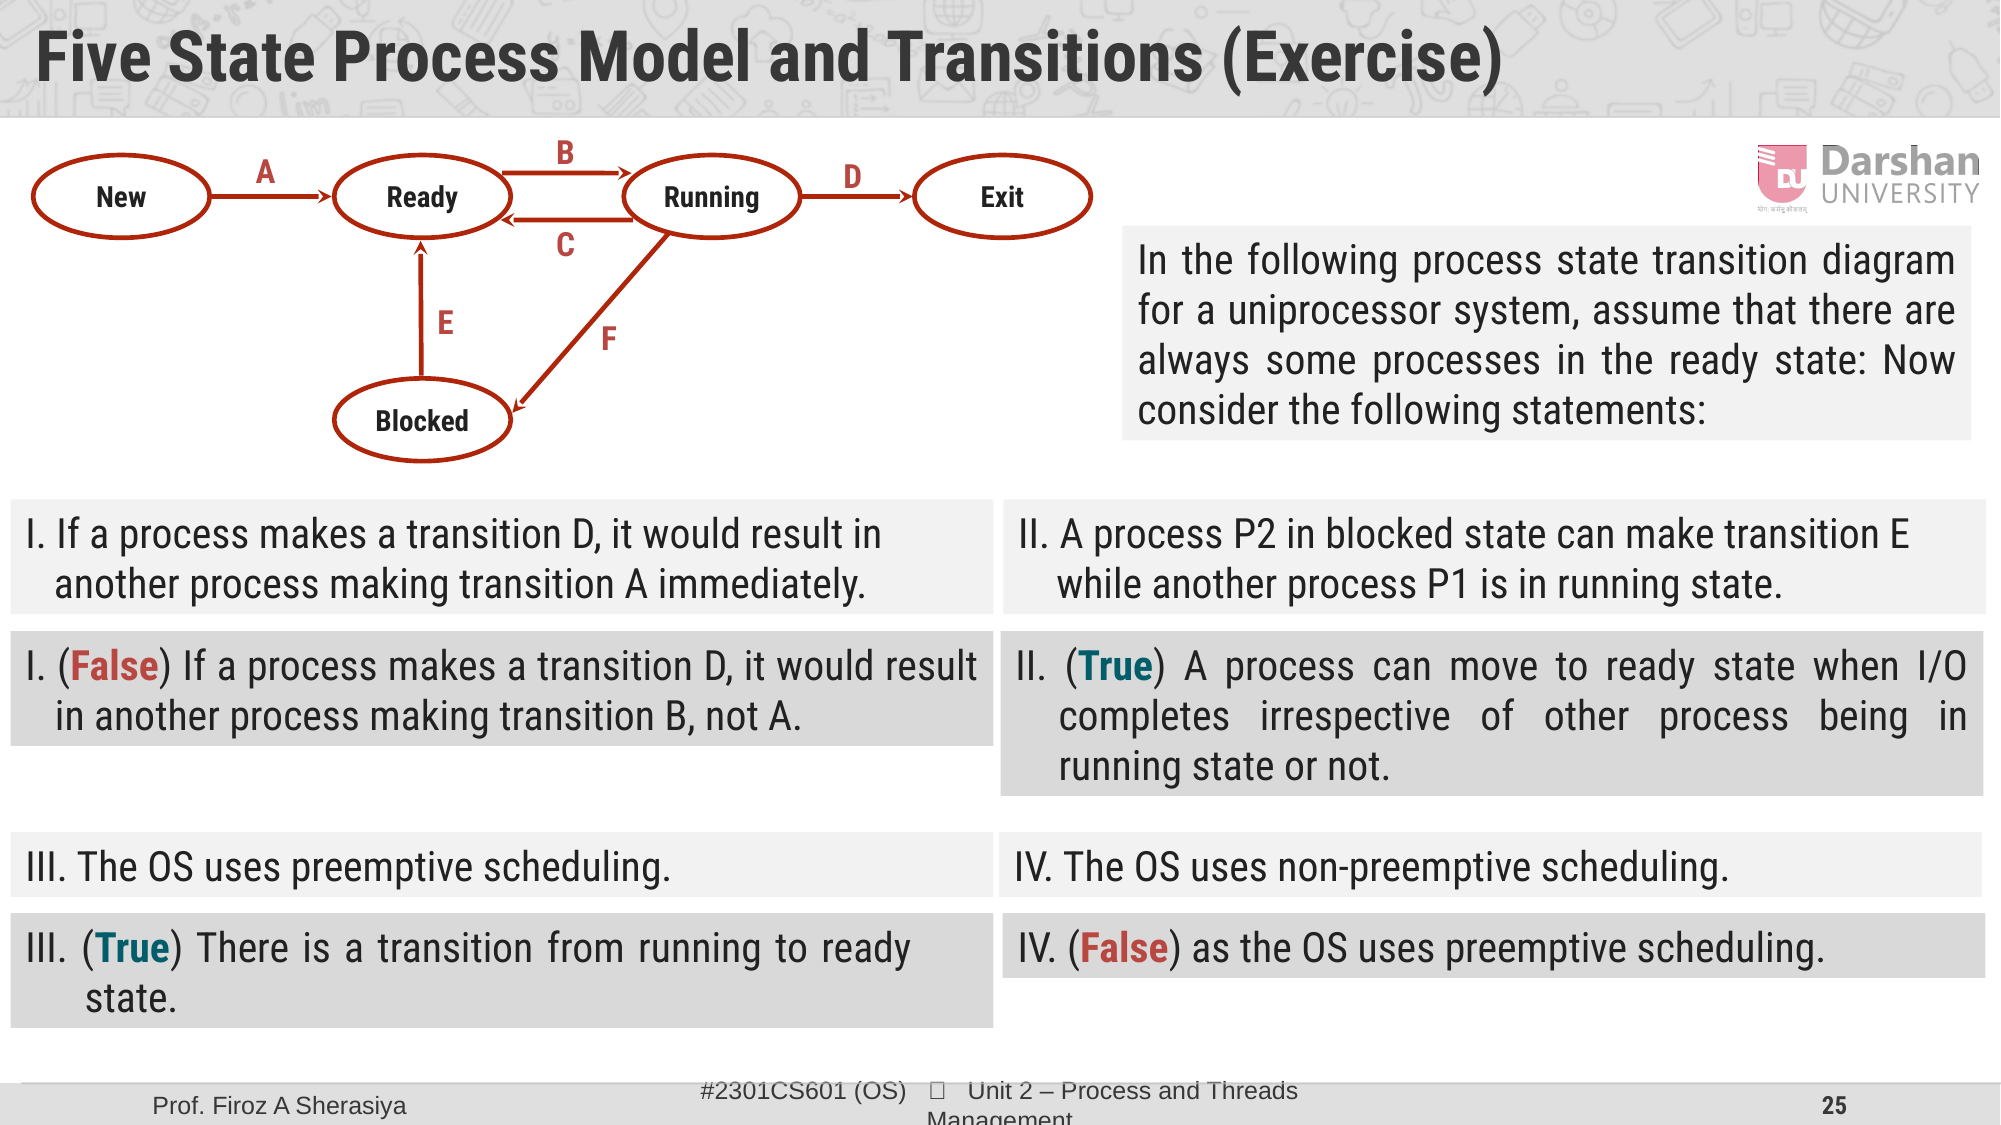

# Five State Process Model and Transitions (Exercise)
B

A
D

New
Ready
Running
Exit

C

In the following process state transition diagram for a uniprocessor system, assume that there are always some processes in the ready state: Now consider the following statements:

E
F

Blocked
I. If a process makes a transition D, it would result in
   another process making transition A immediately.
II. A process P2 in blocked state can make transition E
    while another process P1 is in running state.
I. (False) If a process makes a transition D, it would result in another process making transition B, not A.
II. (True) A process can move to ready state when I/O completes irrespective of other process being in running state or not.
III. The OS uses preemptive scheduling.
IV. The OS uses non-preemptive scheduling.
III. (True) There is a transition from running to ready      state.
IV. (False) as the OS uses preemptive scheduling.